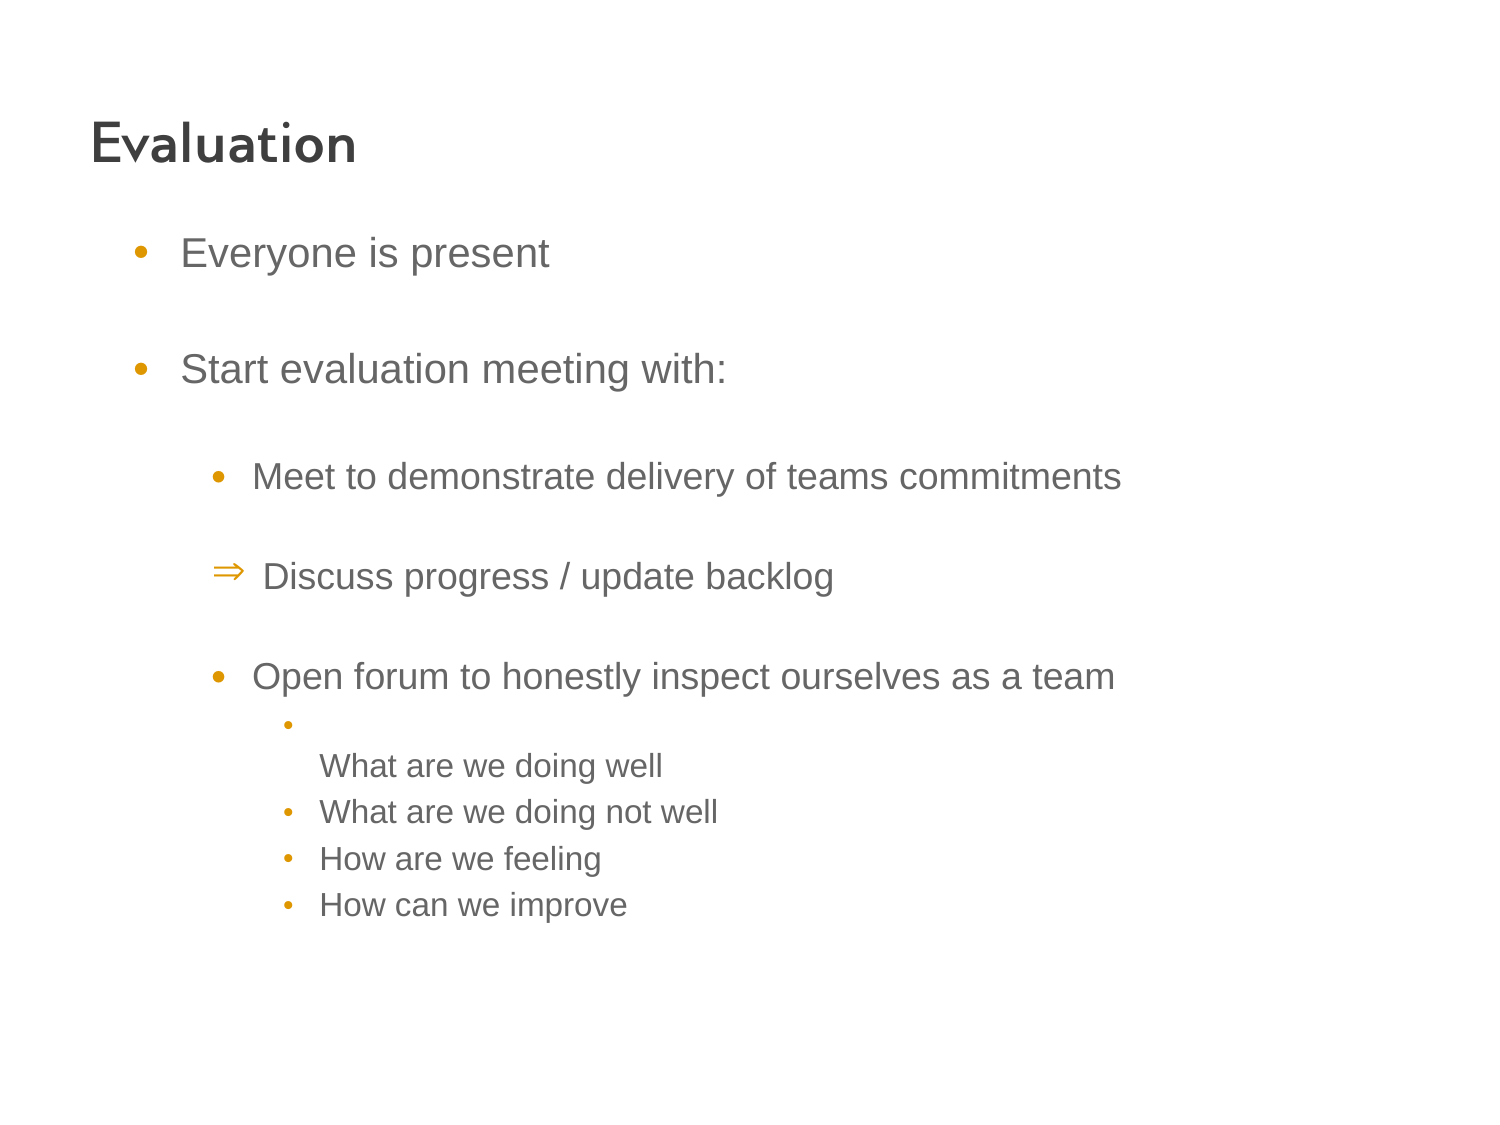

# Evaluation
Everyone is present

Start evaluation meeting with:

Meet to demonstrate delivery of teams commitments

 Discuss progress / update backlog

Open forum to honestly inspect ourselves as a team
What are we doing well
What are we doing not well
How are we feeling
How can we improve